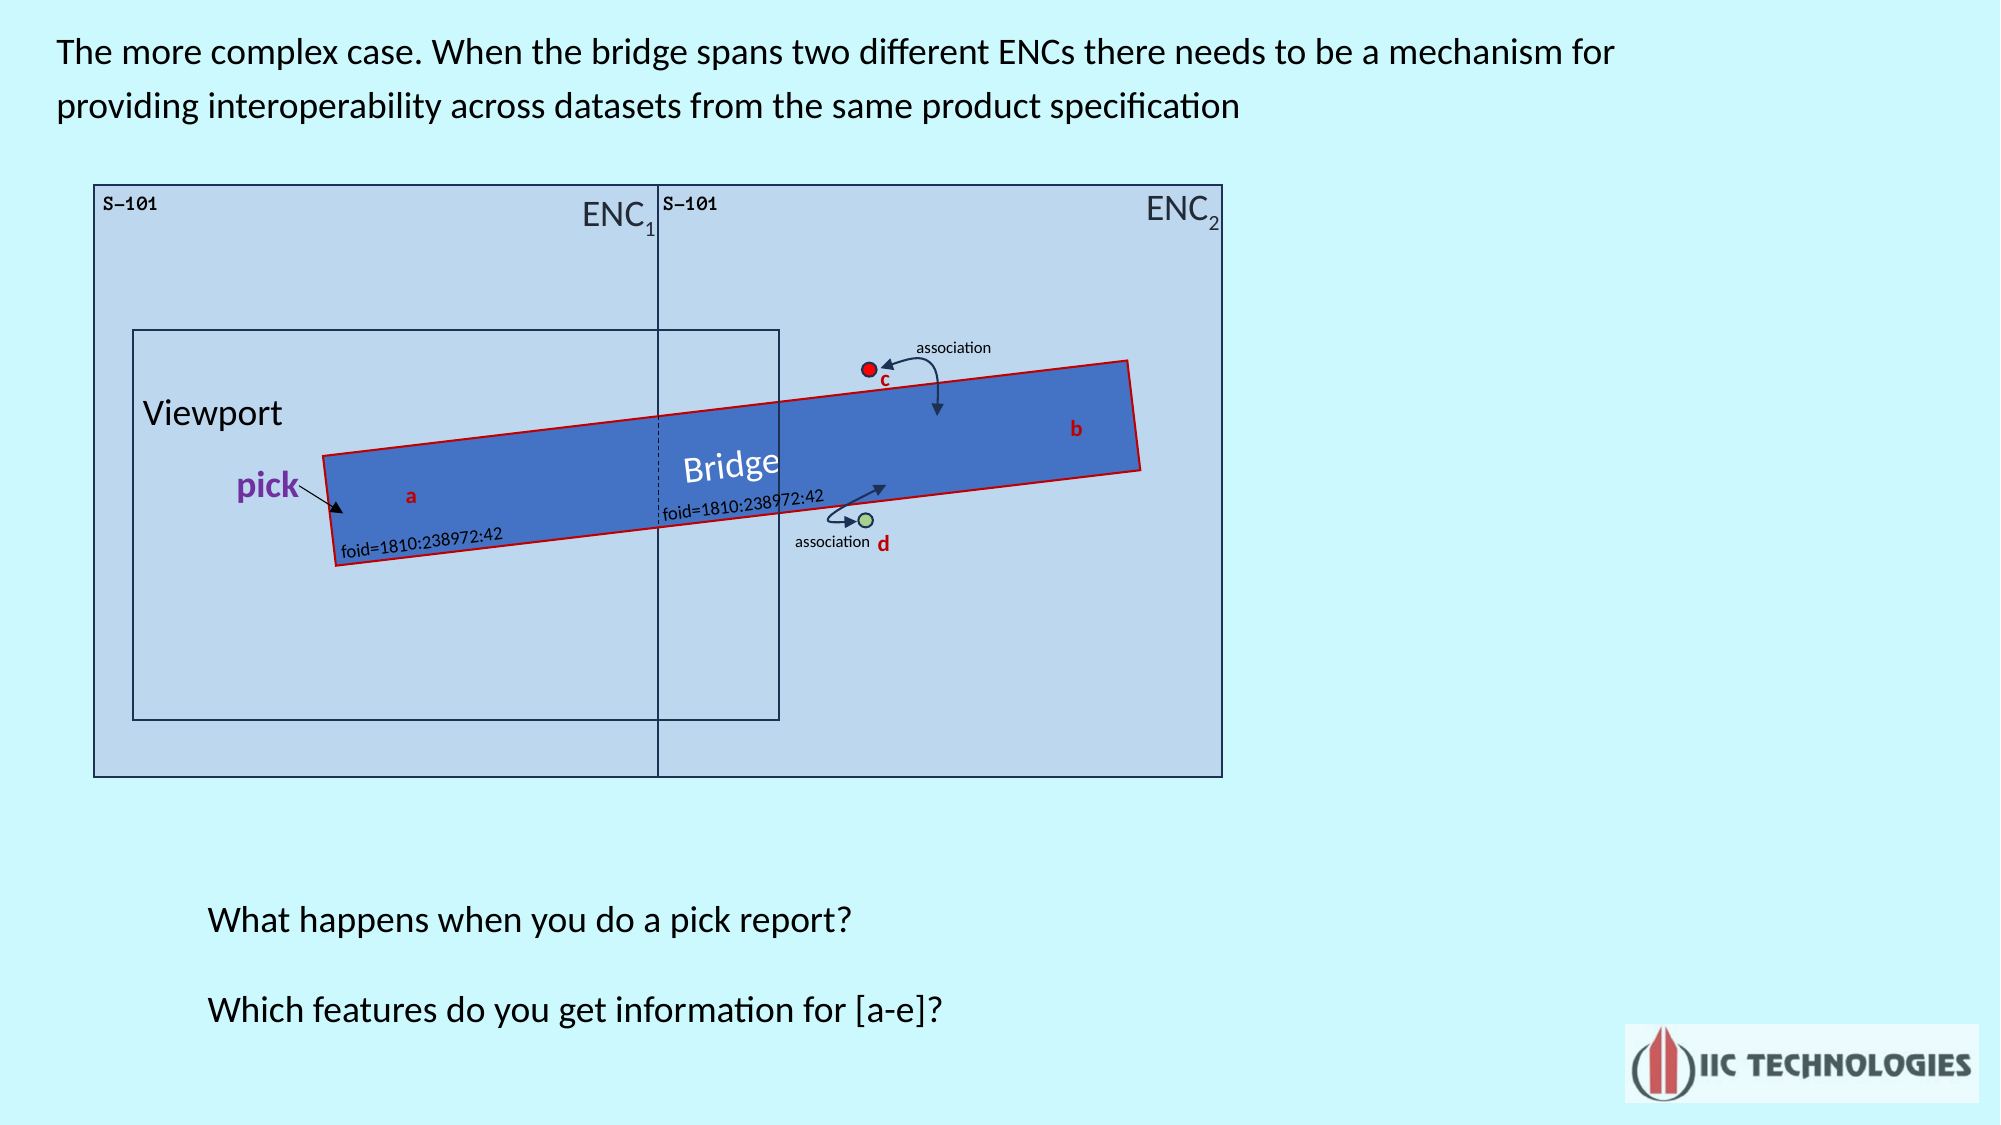

The more complex case. When the bridge spans two different ENCs there needs to be a mechanism for providing interoperability across datasets from the same product specification
ENC2
S-101
S-101
ENC1

association
c

Viewport
b
Bridge
pick
a

foid=1810:238972:42

d
foid=1810:238972:42
association
What happens when you do a pick report?

Which features do you get information for [a-e]?